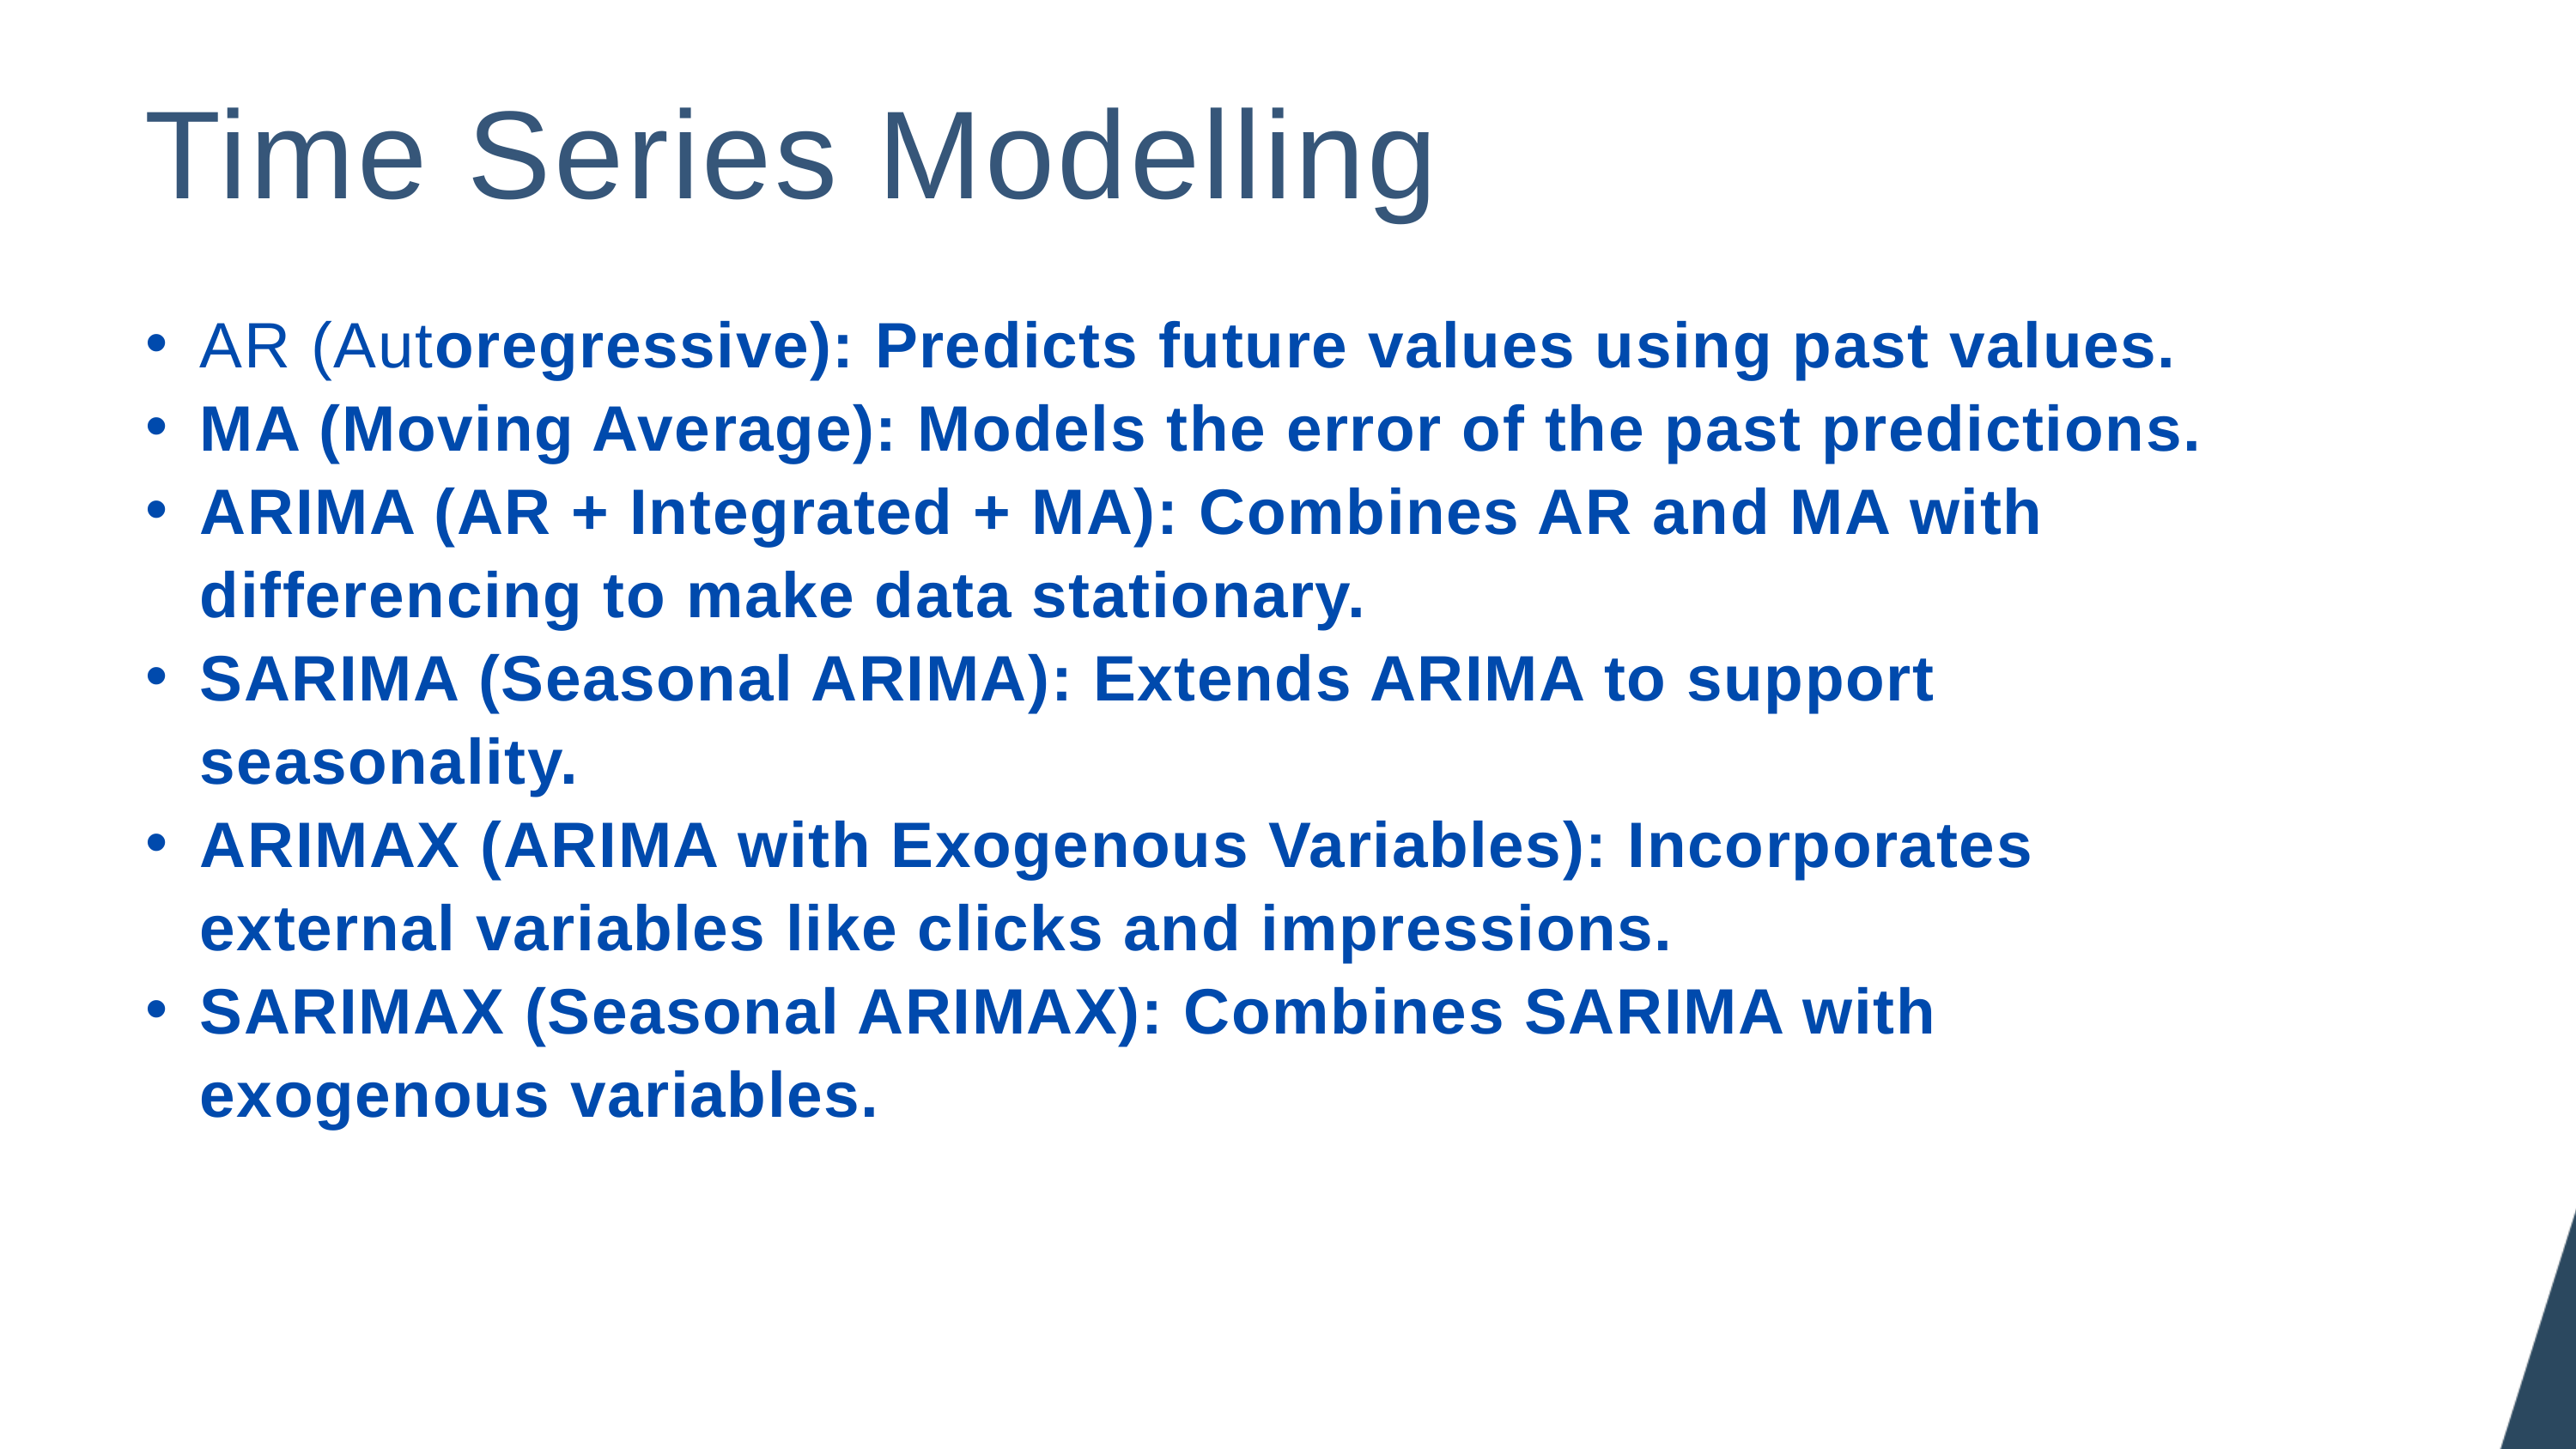

Time Series Modelling
AR (Autoregressive): Predicts future values using past values.
MA (Moving Average): Models the error of the past predictions.
ARIMA (AR + Integrated + MA): Combines AR and MA with differencing to make data stationary.
SARIMA (Seasonal ARIMA): Extends ARIMA to support seasonality.
ARIMAX (ARIMA with Exogenous Variables): Incorporates external variables like clicks and impressions.
SARIMAX (Seasonal ARIMAX): Combines SARIMA with exogenous variables.